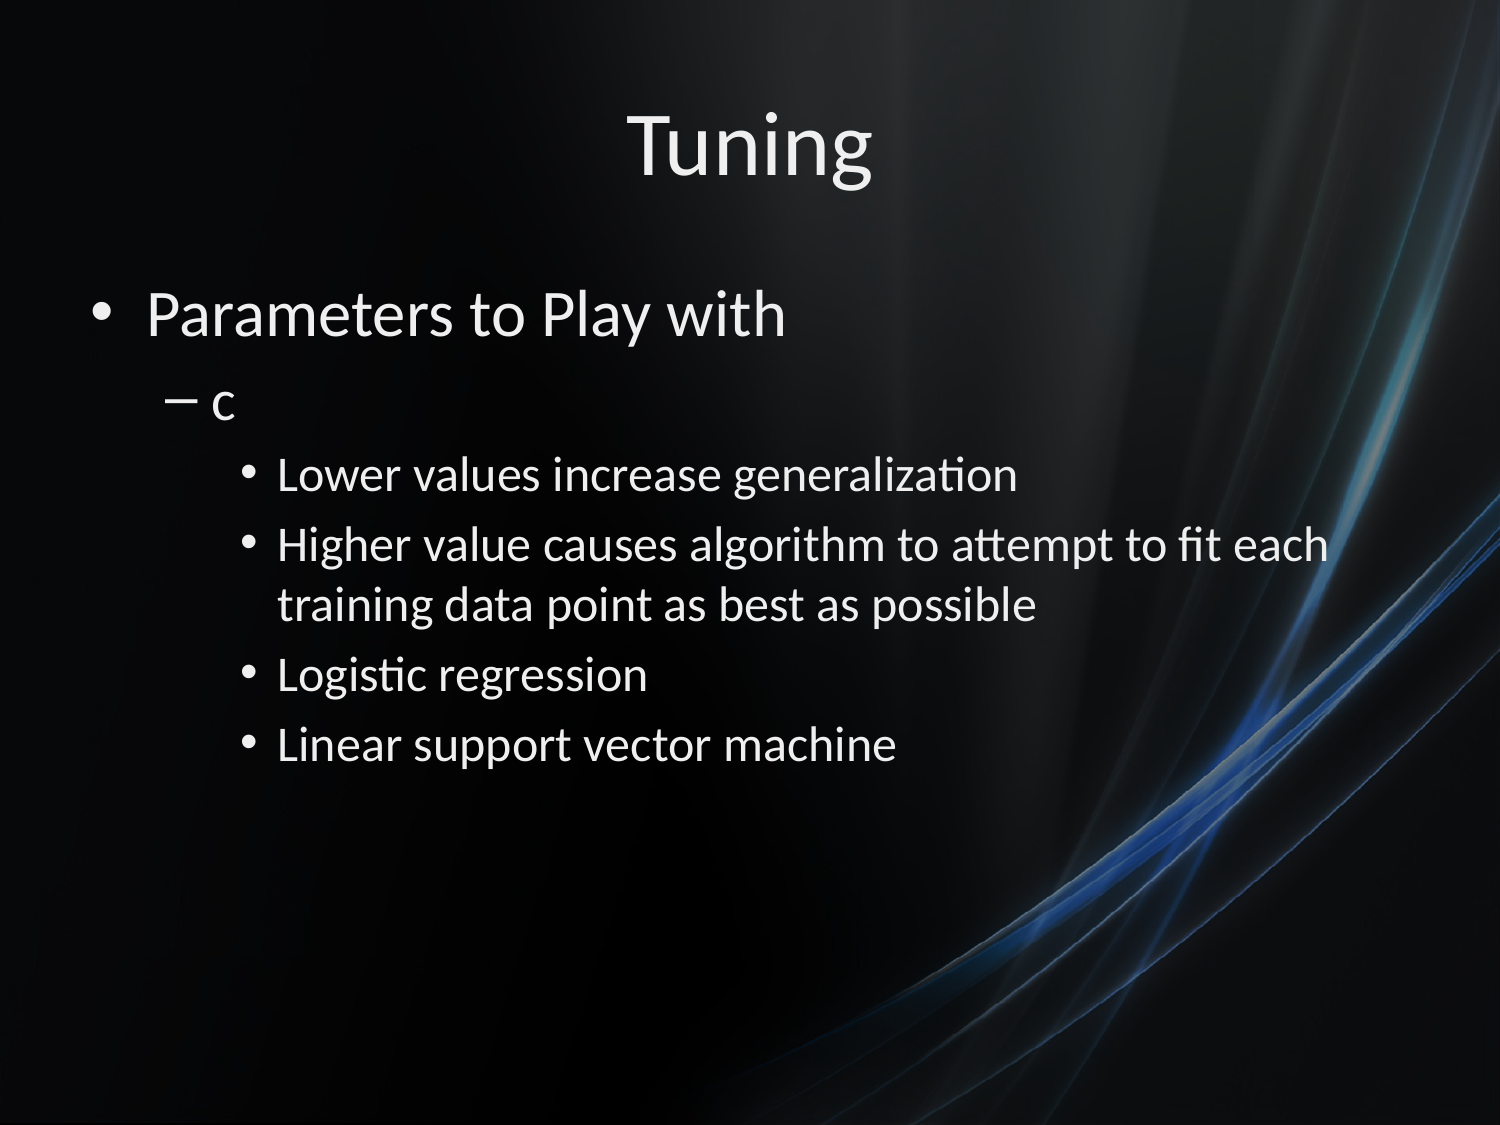

# Tuning
Parameters to Play with
c
Lower values increase generalization
Higher value causes algorithm to attempt to fit each training data point as best as possible
Logistic regression
Linear support vector machine